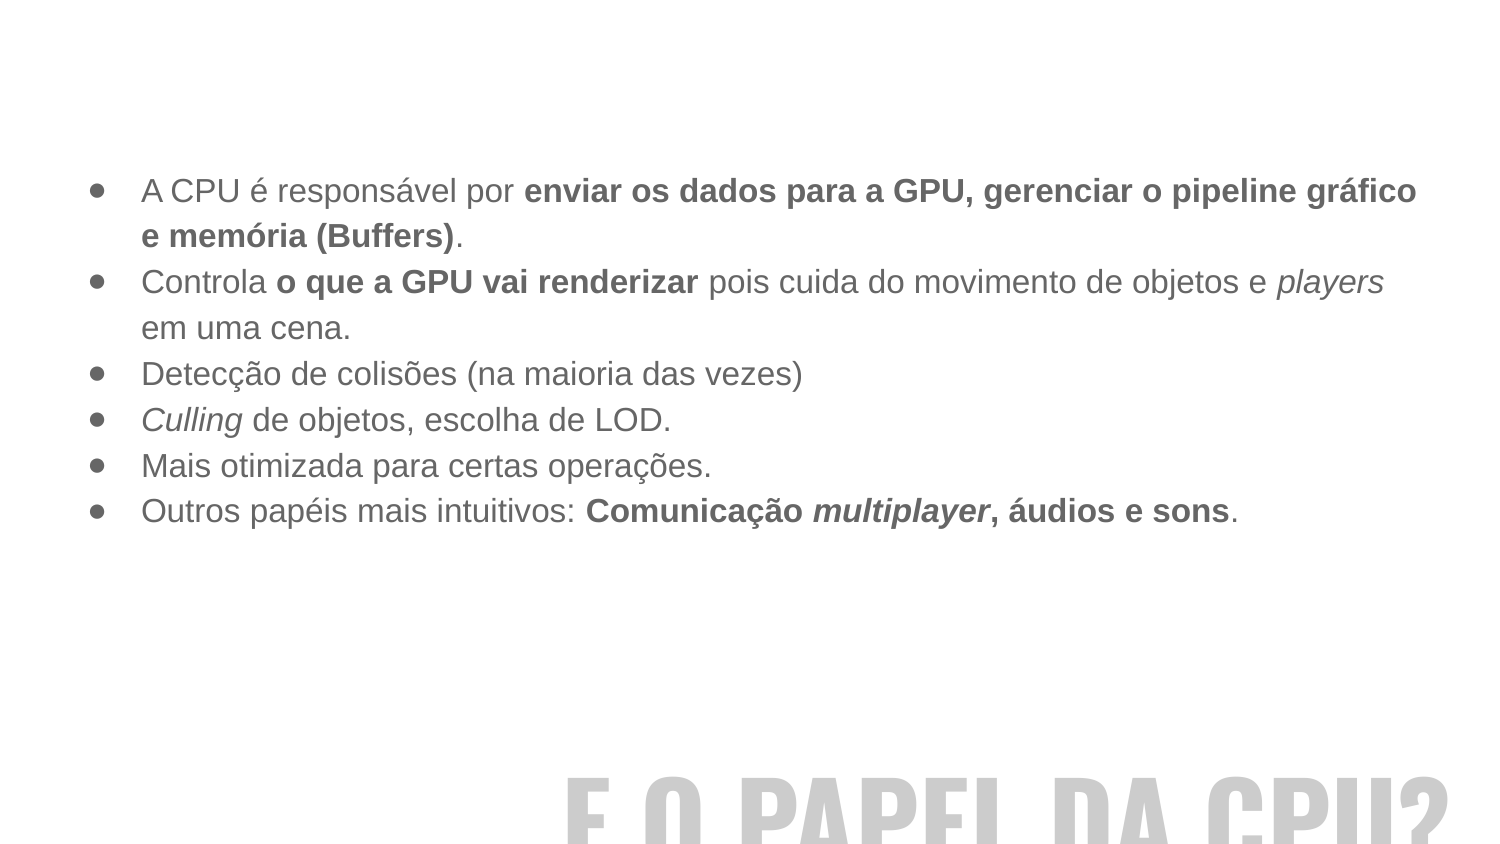

A CPU é responsável por enviar os dados para a GPU, gerenciar o pipeline gráfico e memória (Buffers).
Controla o que a GPU vai renderizar pois cuida do movimento de objetos e players em uma cena.
Detecção de colisões (na maioria das vezes)
Culling de objetos, escolha de LOD.
Mais otimizada para certas operações.
Outros papéis mais intuitivos: Comunicação multiplayer, áudios e sons.
E O PAPEL DA CPU?